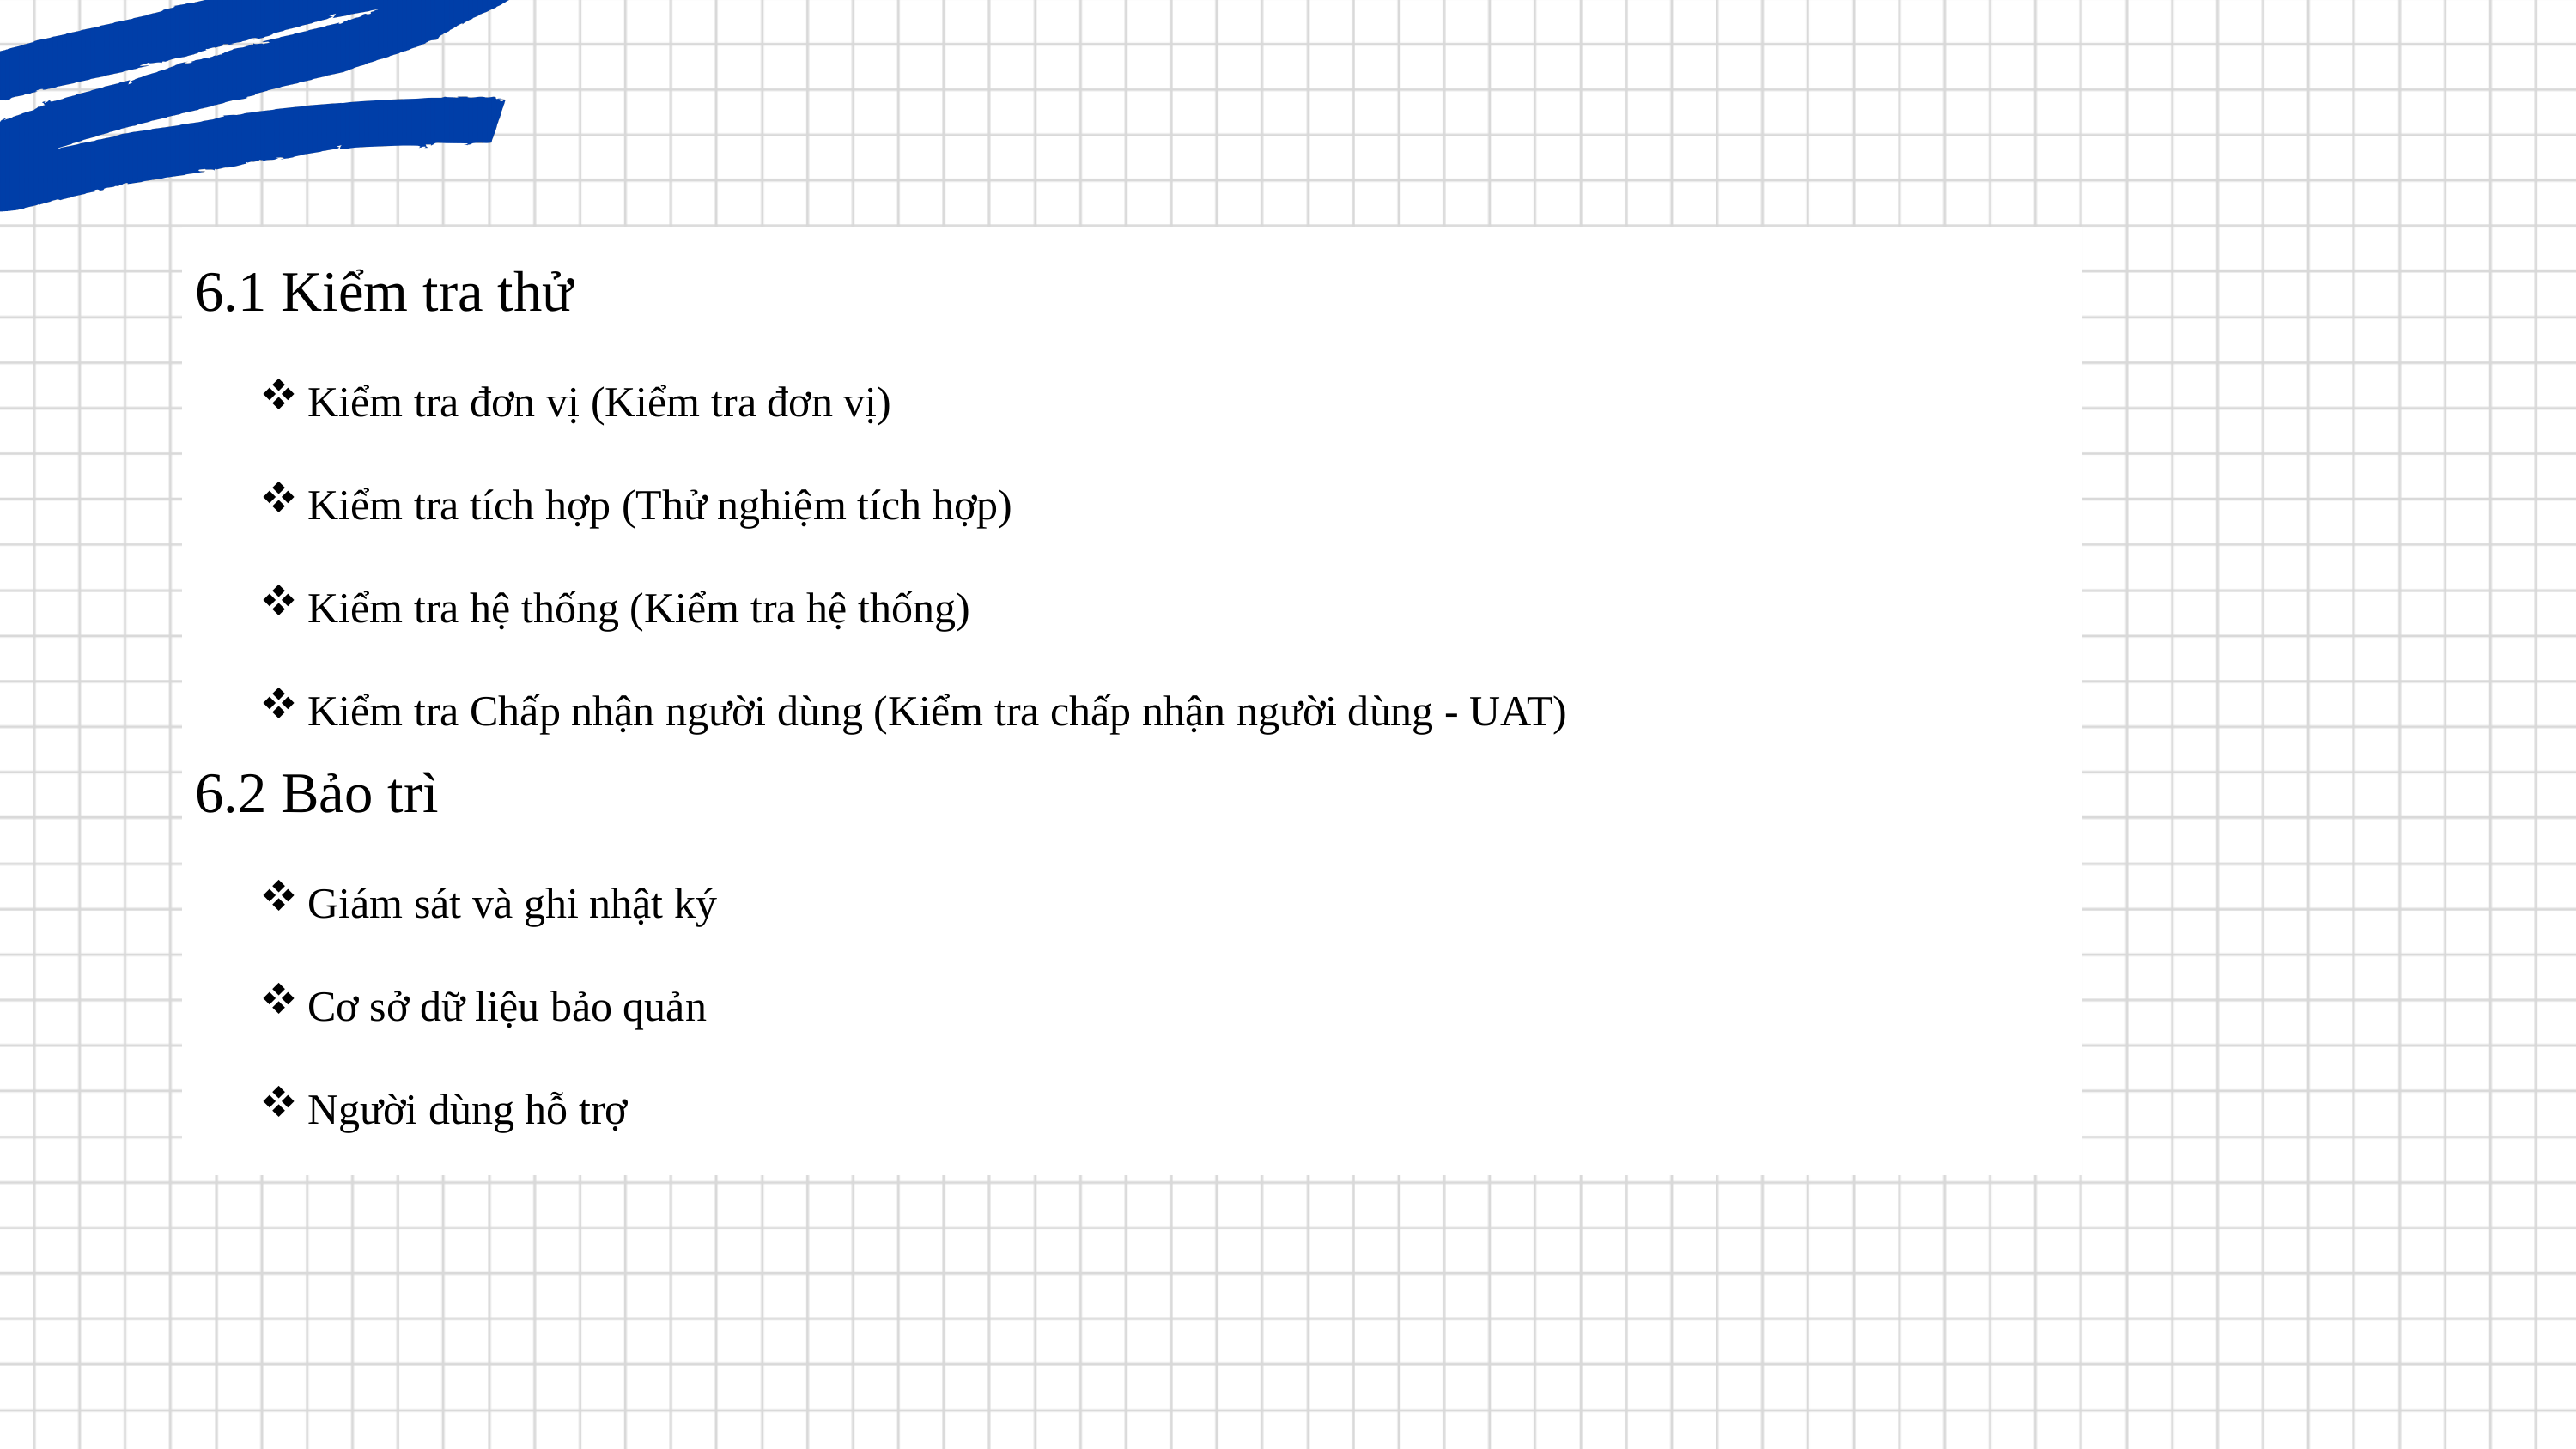

6.1 Kiểm tra thử
Kiểm tra đơn vị (Kiểm tra đơn vị)
Kiểm tra tích hợp (Thử nghiệm tích hợp)
Kiểm tra hệ thống (Kiểm tra hệ thống)
Kiểm tra Chấp nhận người dùng (Kiểm tra chấp nhận người dùng - UAT)
6.2 Bảo trì
Giám sát và ghi nhật ký
Cơ sở dữ liệu bảo quản
Người dùng hỗ trợ